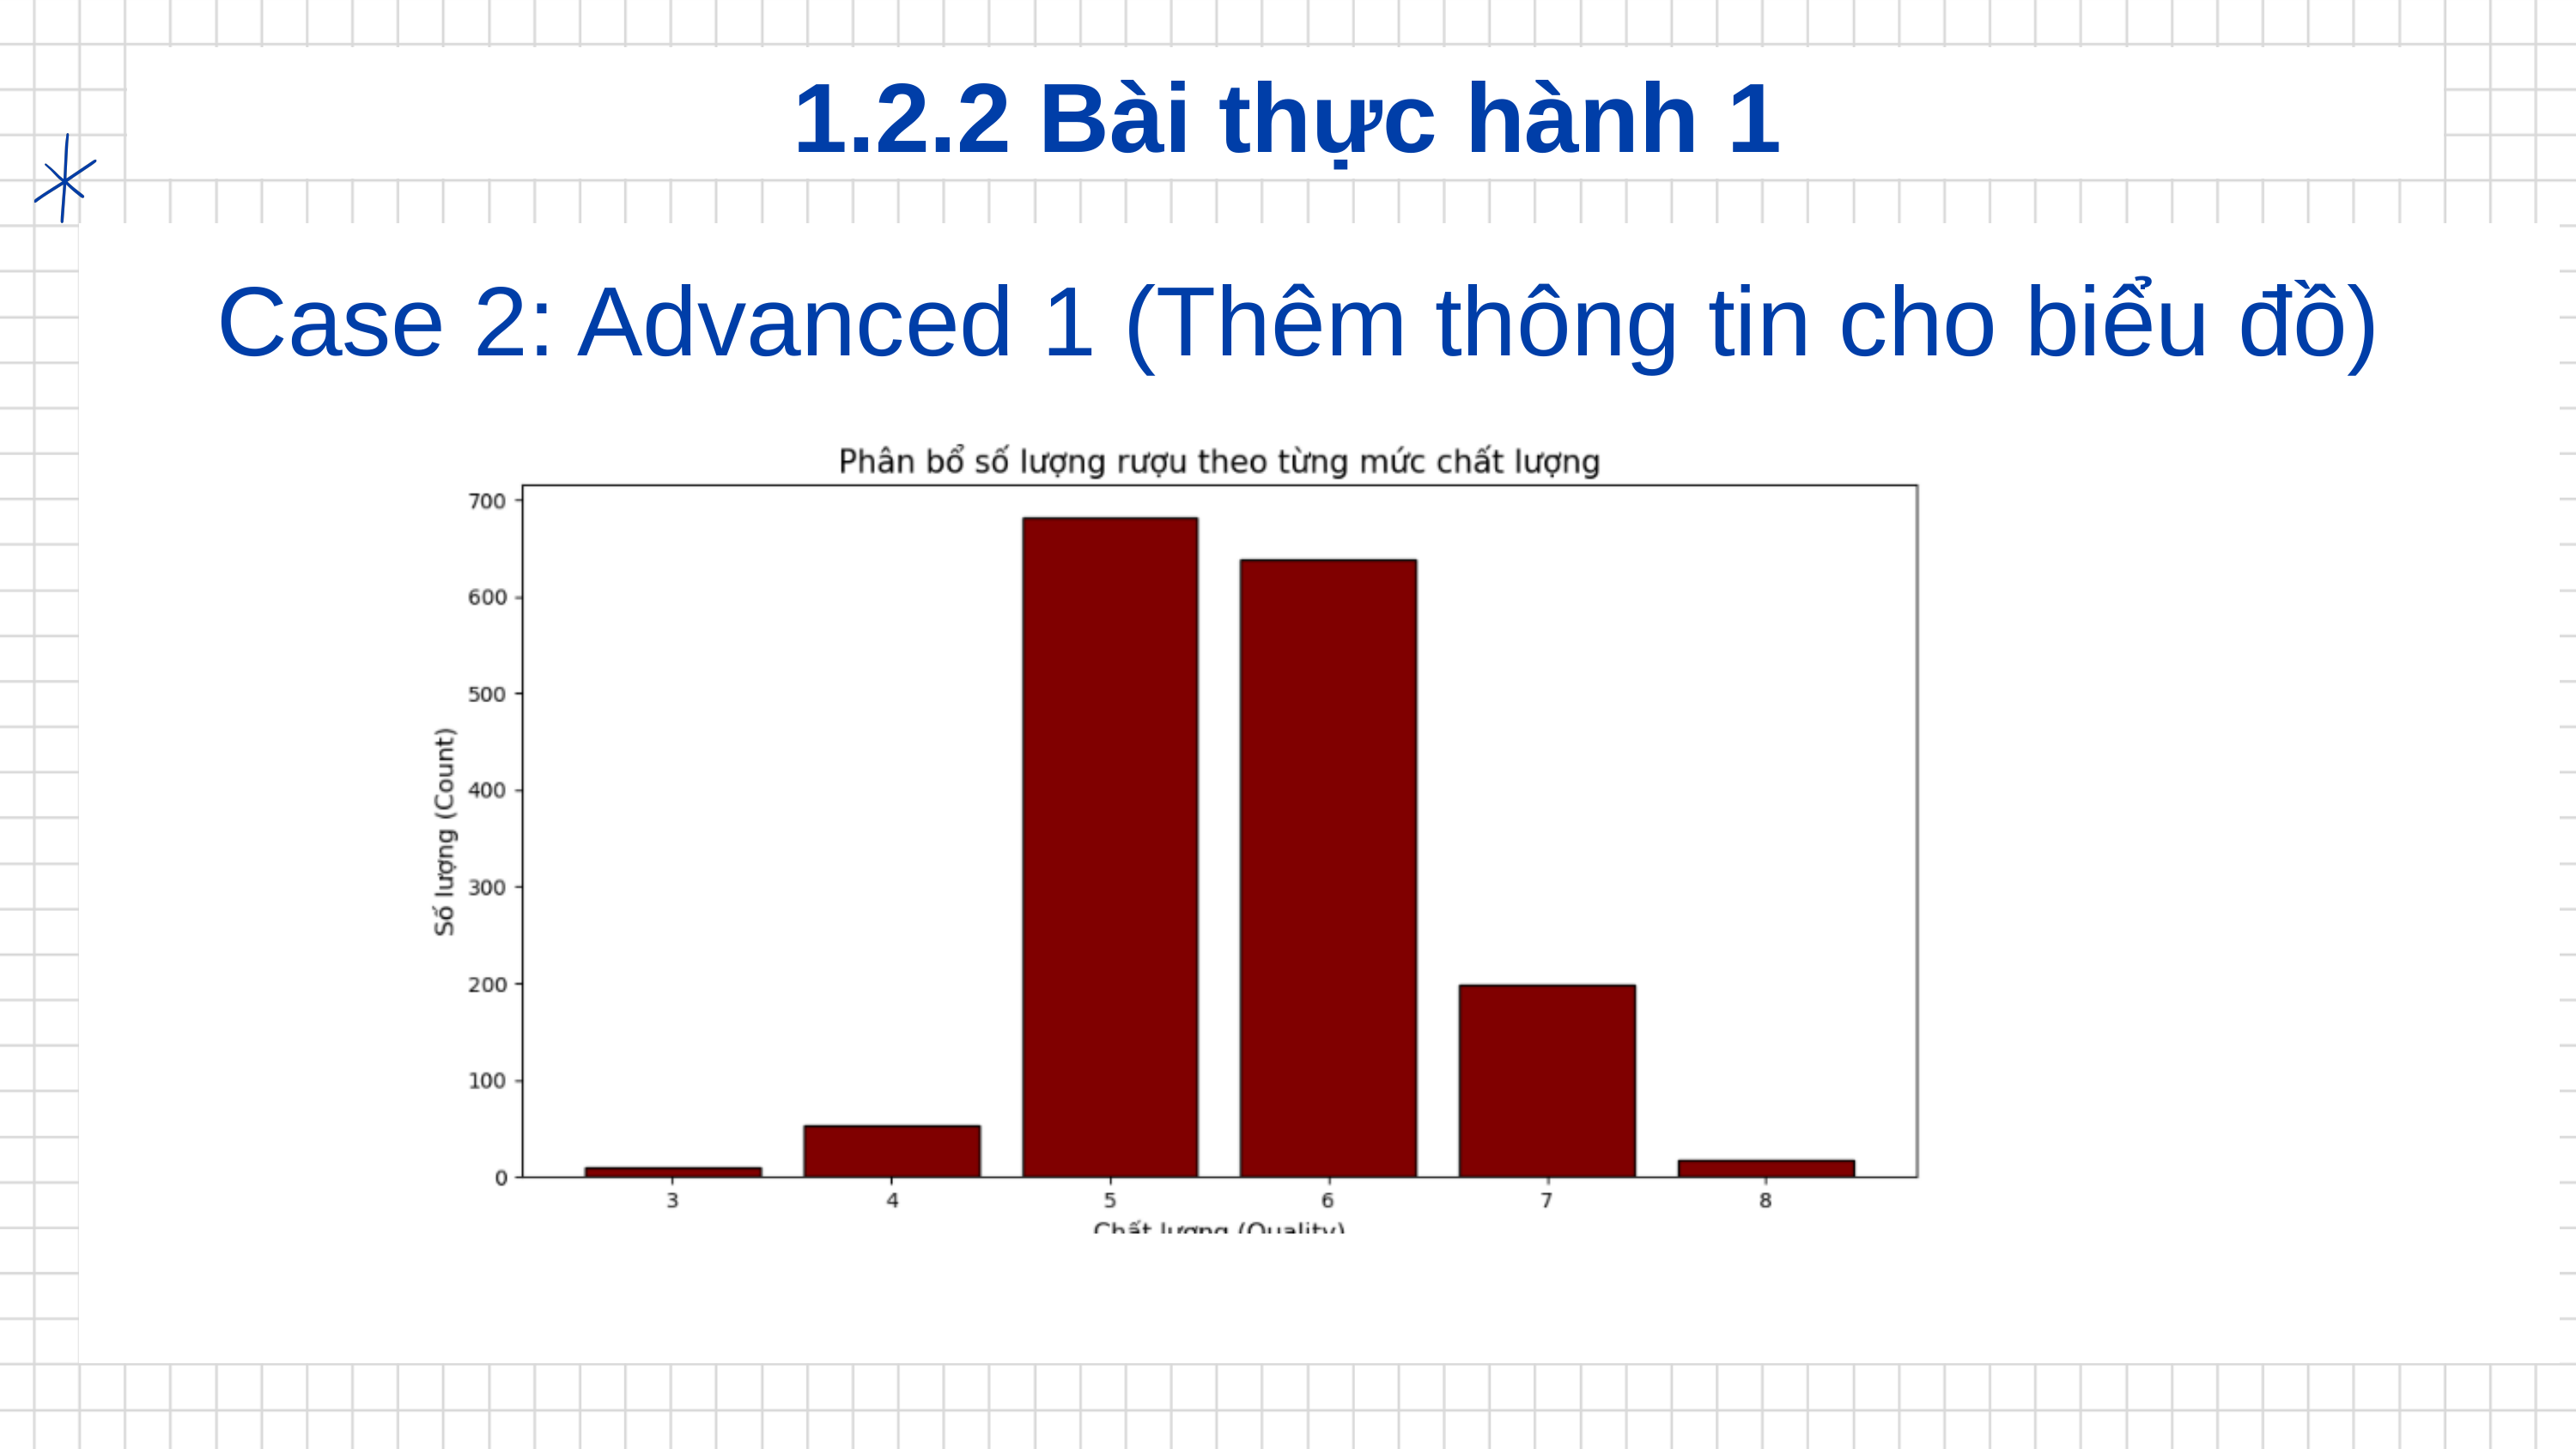

1.2.2 Bài thực hành 1

 Case 2: Advanced 1 (Thêm thông tin cho biểu đồ)